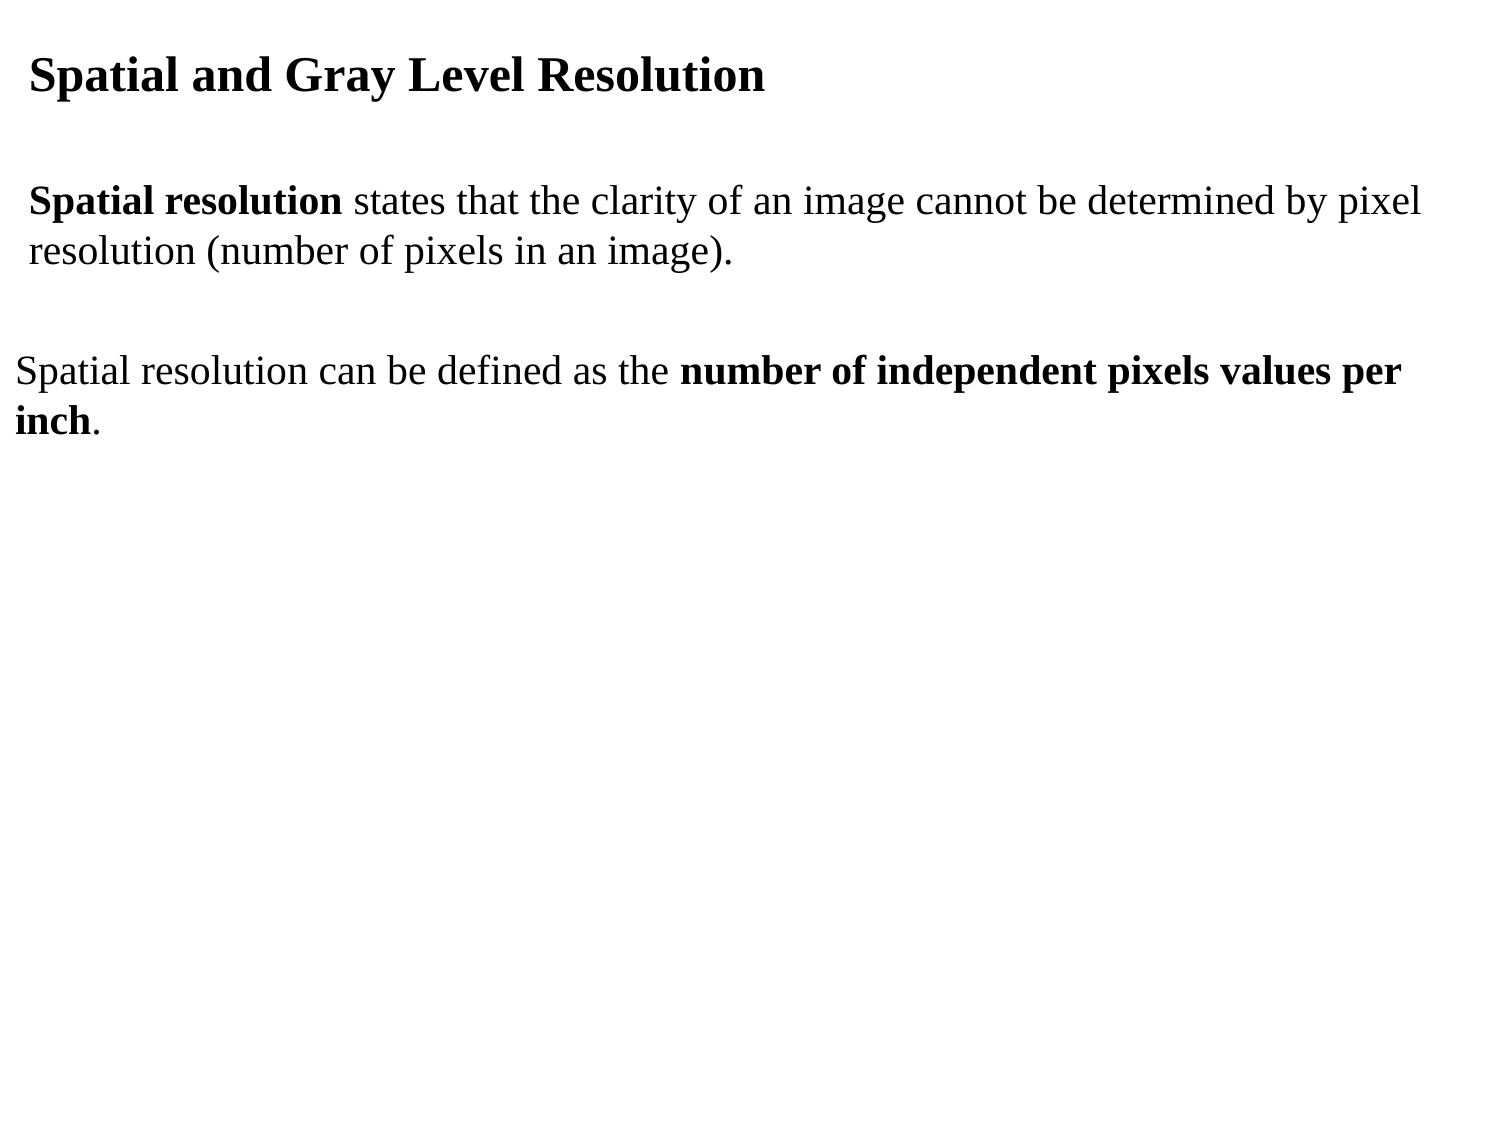

Spatial and Gray Level Resolution
Spatial resolution states that the clarity of an image cannot be determined by pixel resolution (number of pixels in an image).
Spatial resolution can be defined as the number of independent pixels values per inch.